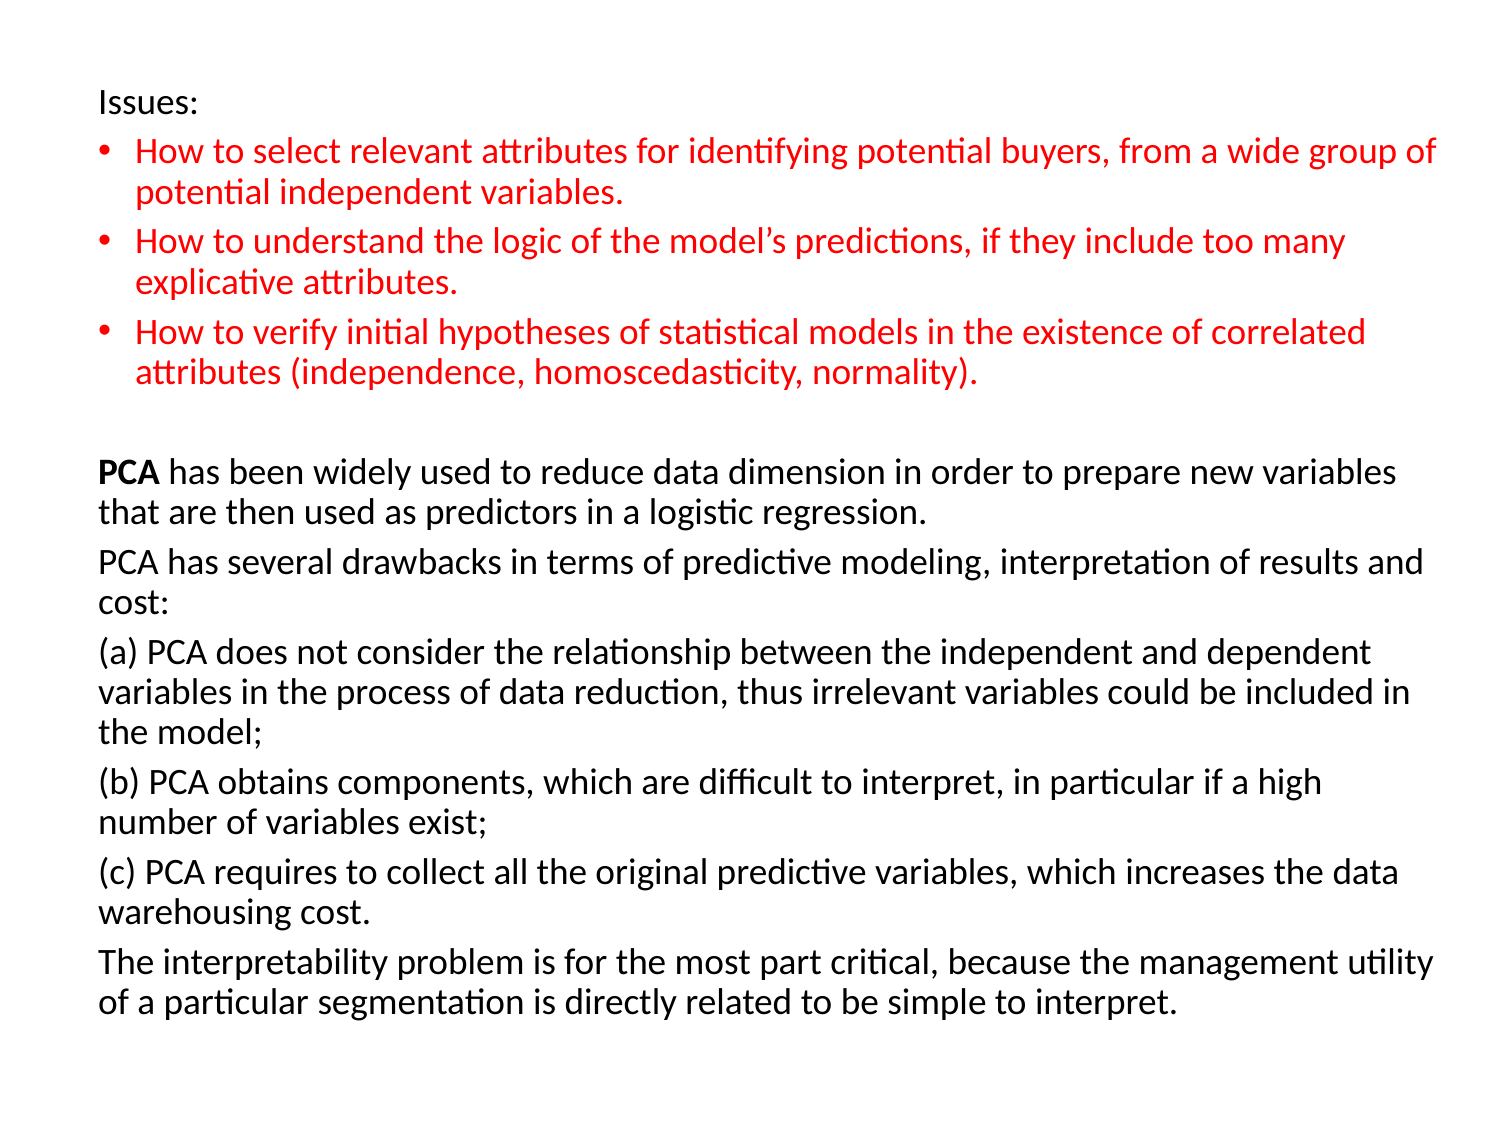

Issues:
How to select relevant attributes for identifying potential buyers, from a wide group of potential independent variables.
How to understand the logic of the model’s predictions, if they include too many explicative attributes.
How to verify initial hypotheses of statistical models in the existence of correlated attributes (independence, homoscedasticity, normality).

PCA has been widely used to reduce data dimension in order to prepare new variables that are then used as predictors in a logistic regression.
PCA has several drawbacks in terms of predictive modeling, interpretation of results and cost:
(a) PCA does not consider the relationship between the independent and dependent variables in the process of data reduction, thus irrelevant variables could be included in the model;
(b) PCA obtains components, which are difficult to interpret, in particular if a high number of variables exist;
(c) PCA requires to collect all the original predictive variables, which increases the data warehousing cost.
The interpretability problem is for the most part critical, because the management utility of a particular segmentation is directly related to be simple to interpret.